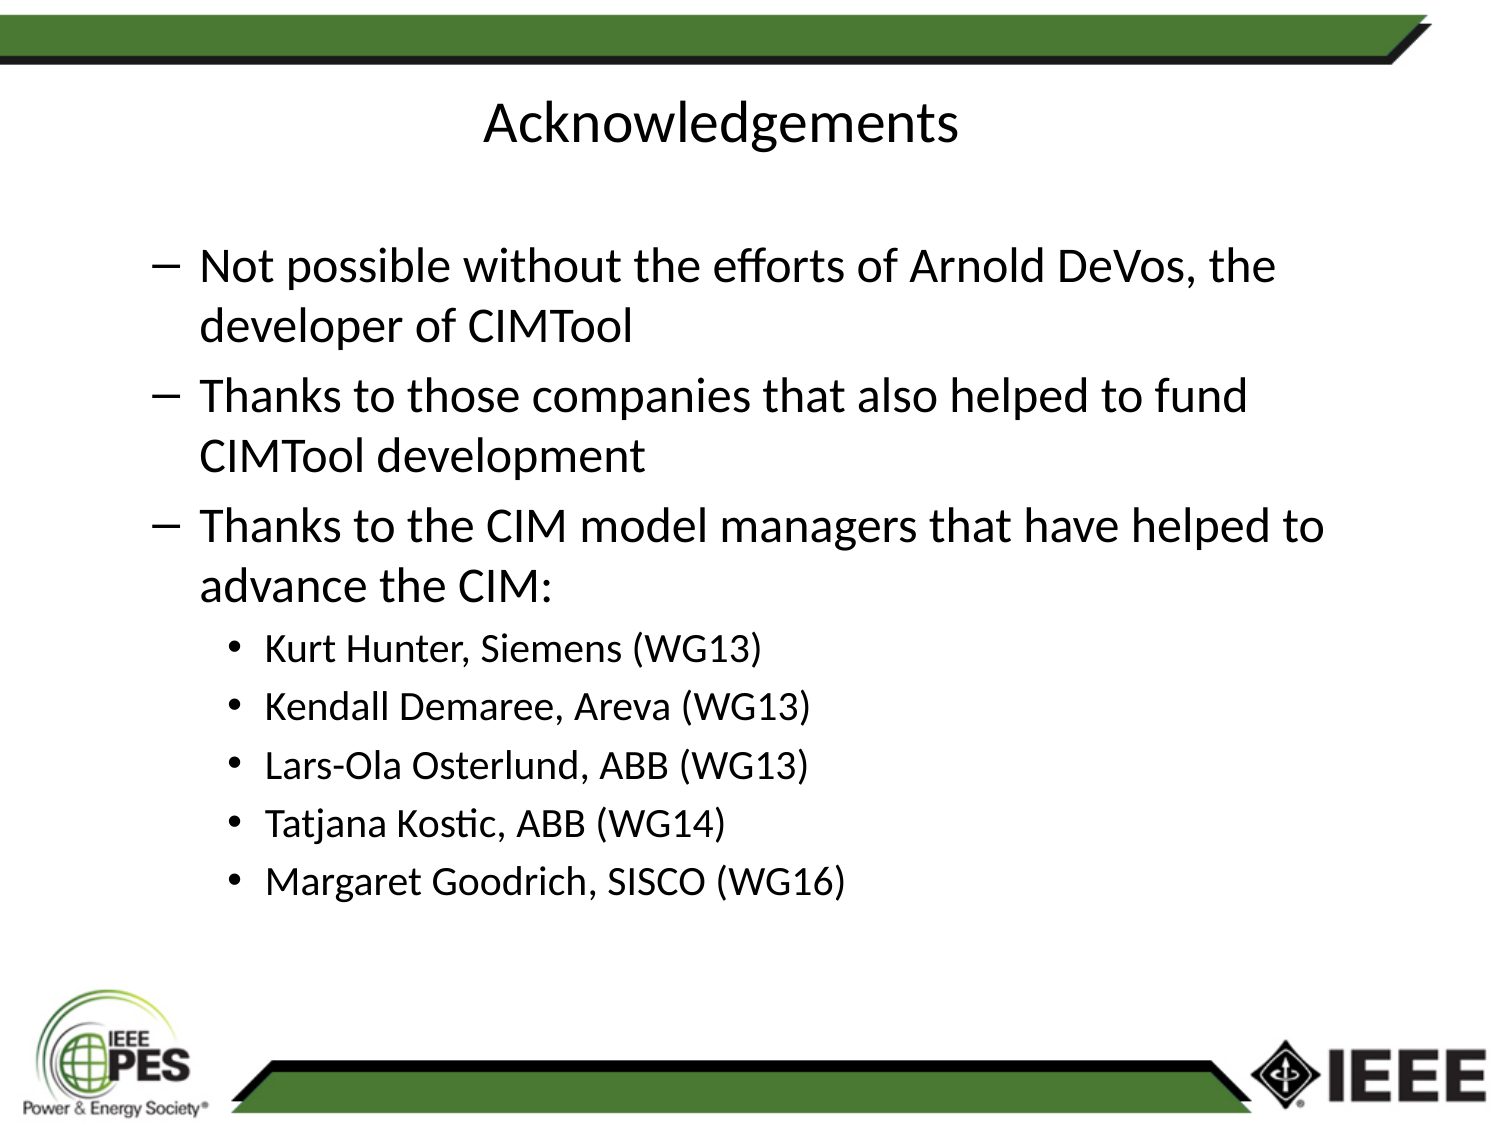

Acknowledgements
Not possible without the efforts of Arnold DeVos, the developer of CIMTool
Thanks to those companies that also helped to fund CIMTool development
Thanks to the CIM model managers that have helped to advance the CIM:
Kurt Hunter, Siemens (WG13)
Kendall Demaree, Areva (WG13)
Lars-Ola Osterlund, ABB (WG13)
Tatjana Kostic, ABB (WG14)
Margaret Goodrich, SISCO (WG16)